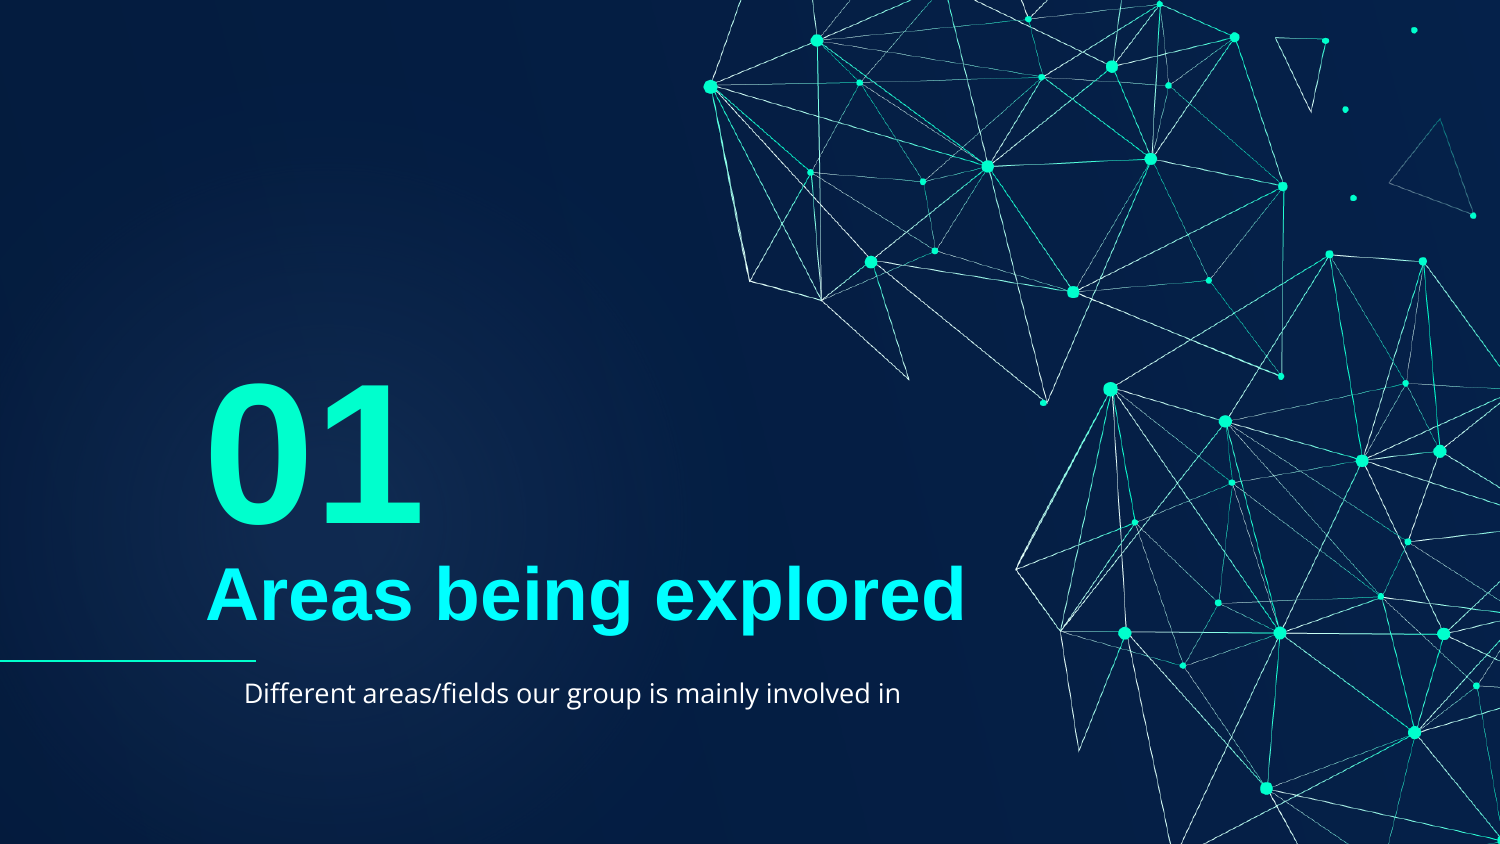

01
# Areas being explored
Different areas/fields our group is mainly involved in